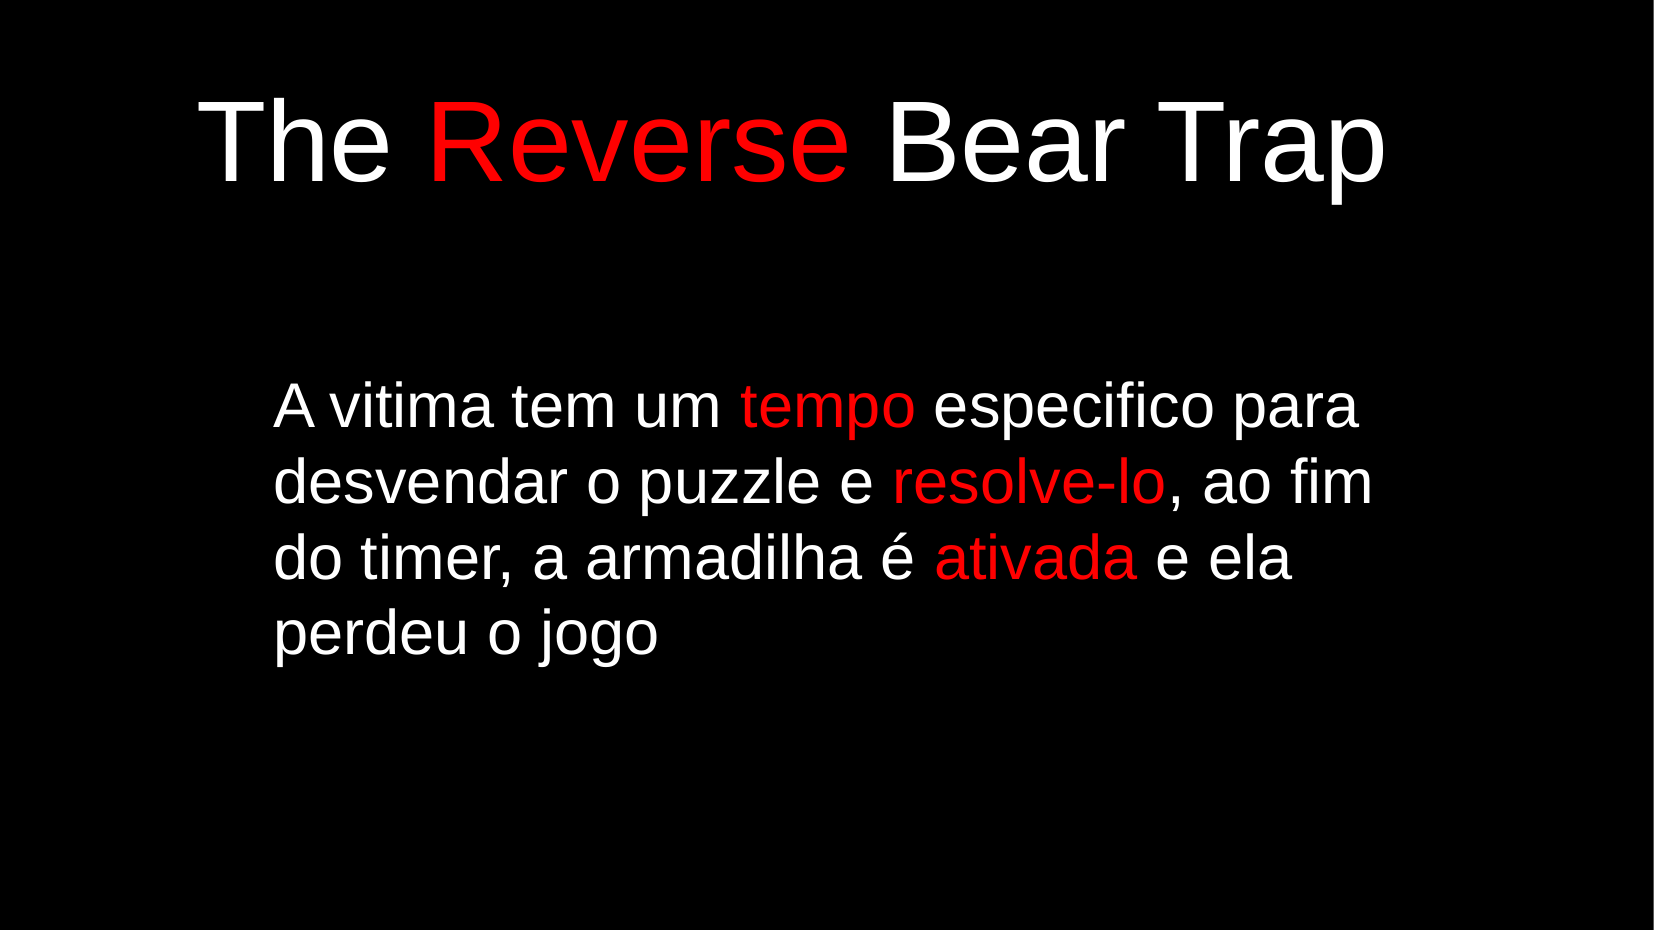

The Reverse Bear Trap
A vitima tem um tempo especifico para desvendar o puzzle e resolve-lo, ao fim do timer, a armadilha é ativada e ela perdeu o jogo